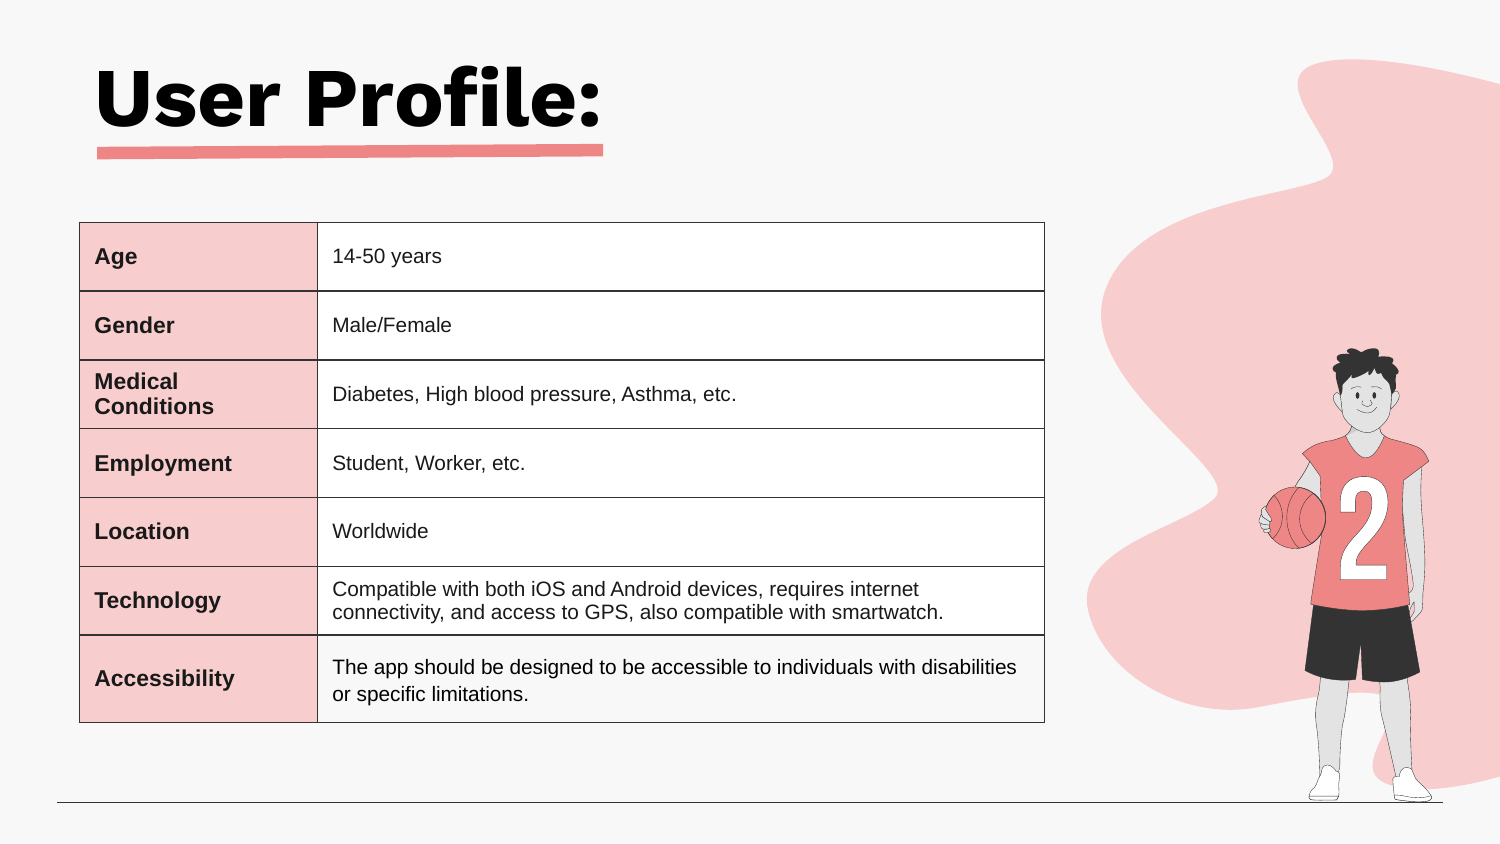

User Profile:

| Age | 14-50 years |
| --- | --- |
| Gender | Male/Female |
| Medical Conditions | Diabetes, High blood pressure, Asthma, etc. |
| Employment | Student, Worker, etc. |
| Location | Worldwide |
| Technology | Compatible with both iOS and Android devices, requires internet connectivity, and access to GPS, also compatible with smartwatch. |

| Accessibility | The app should be designed to be accessible to individuals with disabilities or specific limitations. |
| --- | --- |